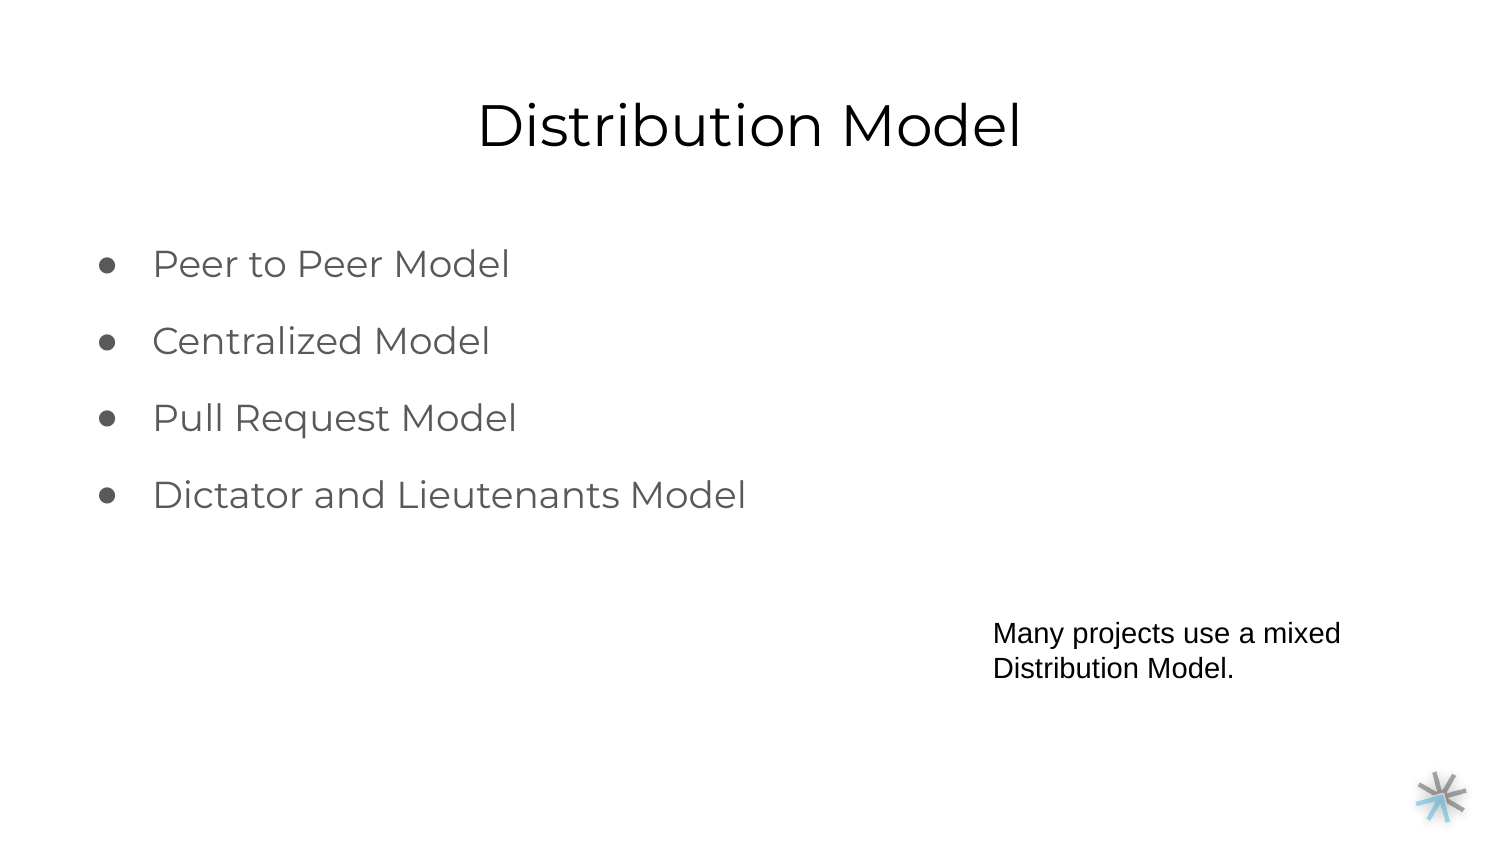

# Distribution Model
Peer to Peer Model
Centralized Model
Pull Request Model
Dictator and Lieutenants Model
Many projects use a mixed
Distribution Model.